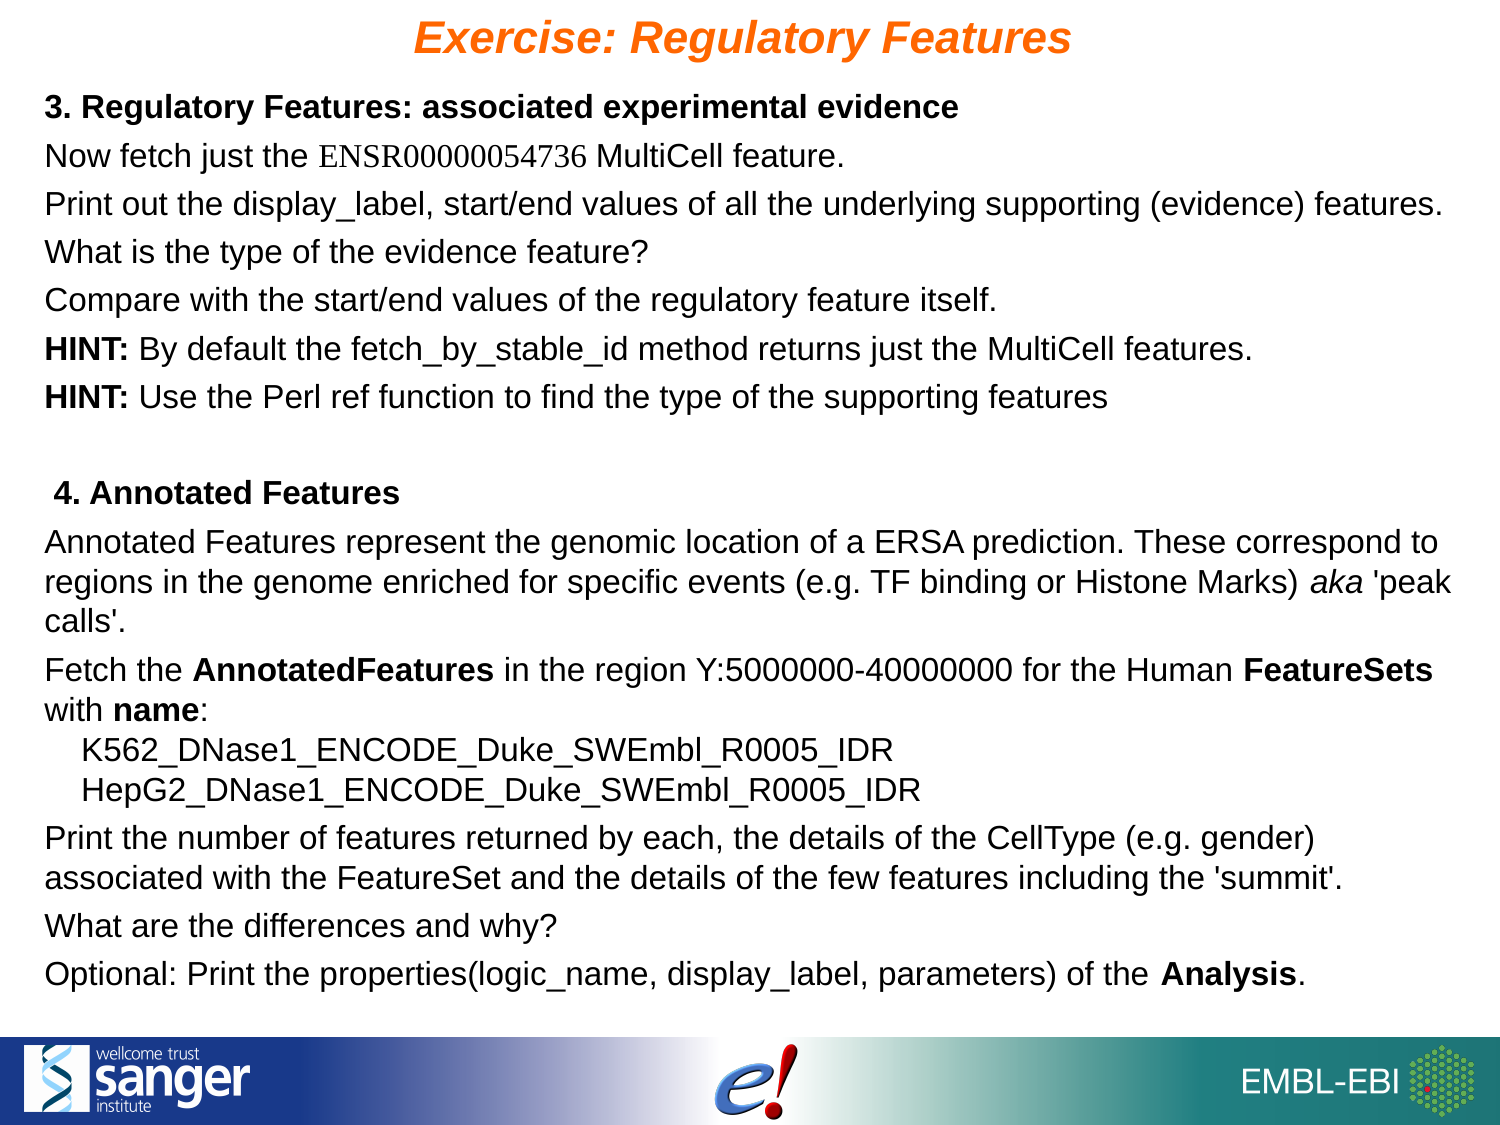

Exercise: Regulatory Features
3. Regulatory Features: associated experimental evidence
Now fetch just the ENSR00000054736 MultiCell feature.
Print out the display_label, start/end values of all the underlying supporting (evidence) features.
What is the type of the evidence feature?
Compare with the start/end values of the regulatory feature itself.
HINT: By default the fetch_by_stable_id method returns just the MultiCell features.
HINT: Use the Perl ref function to find the type of the supporting features

 4. Annotated Features
Annotated Features represent the genomic location of a ERSA prediction. These correspond to regions in the genome enriched for specific events (e.g. TF binding or Histone Marks) aka 'peak calls'.
Fetch the AnnotatedFeatures in the region Y:5000000-40000000 for the Human FeatureSets with name:
    K562_DNase1_ENCODE_Duke_SWEmbl_R0005_IDR
    HepG2_DNase1_ENCODE_Duke_SWEmbl_R0005_IDR
Print the number of features returned by each, the details of the CellType (e.g. gender) associated with the FeatureSet and the details of the few features including the 'summit'.
What are the differences and why?
Optional: Print the properties(logic_name, display_label, parameters) of the Analysis.